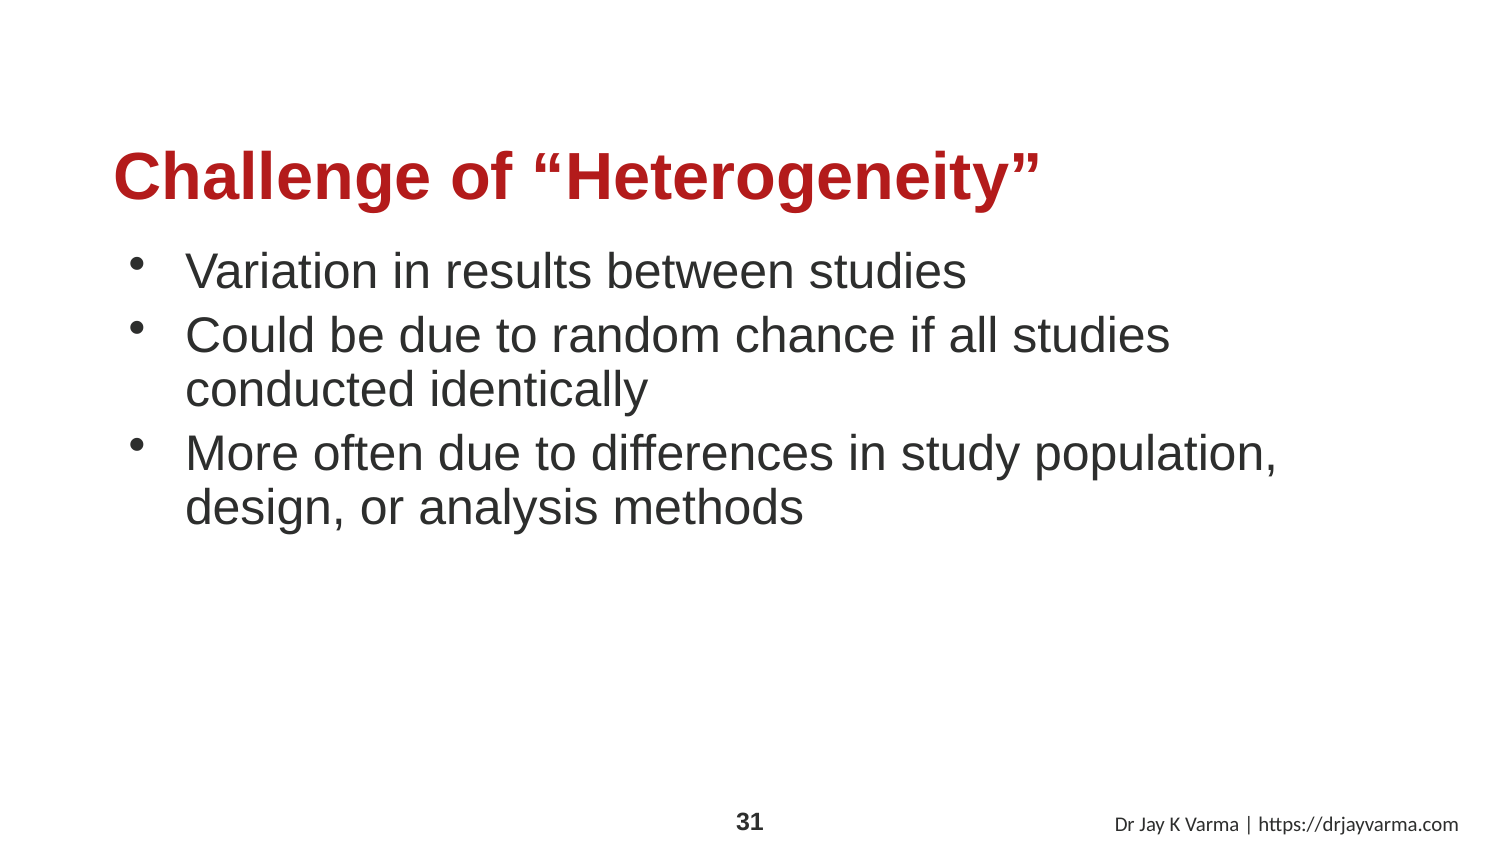

# Challenge of “Heterogeneity”
Variation in results between studies
Could be due to random chance if all studies conducted identically
More often due to differences in study population, design, or analysis methods

Dr Jay K Varma | https://drjayvarma.com